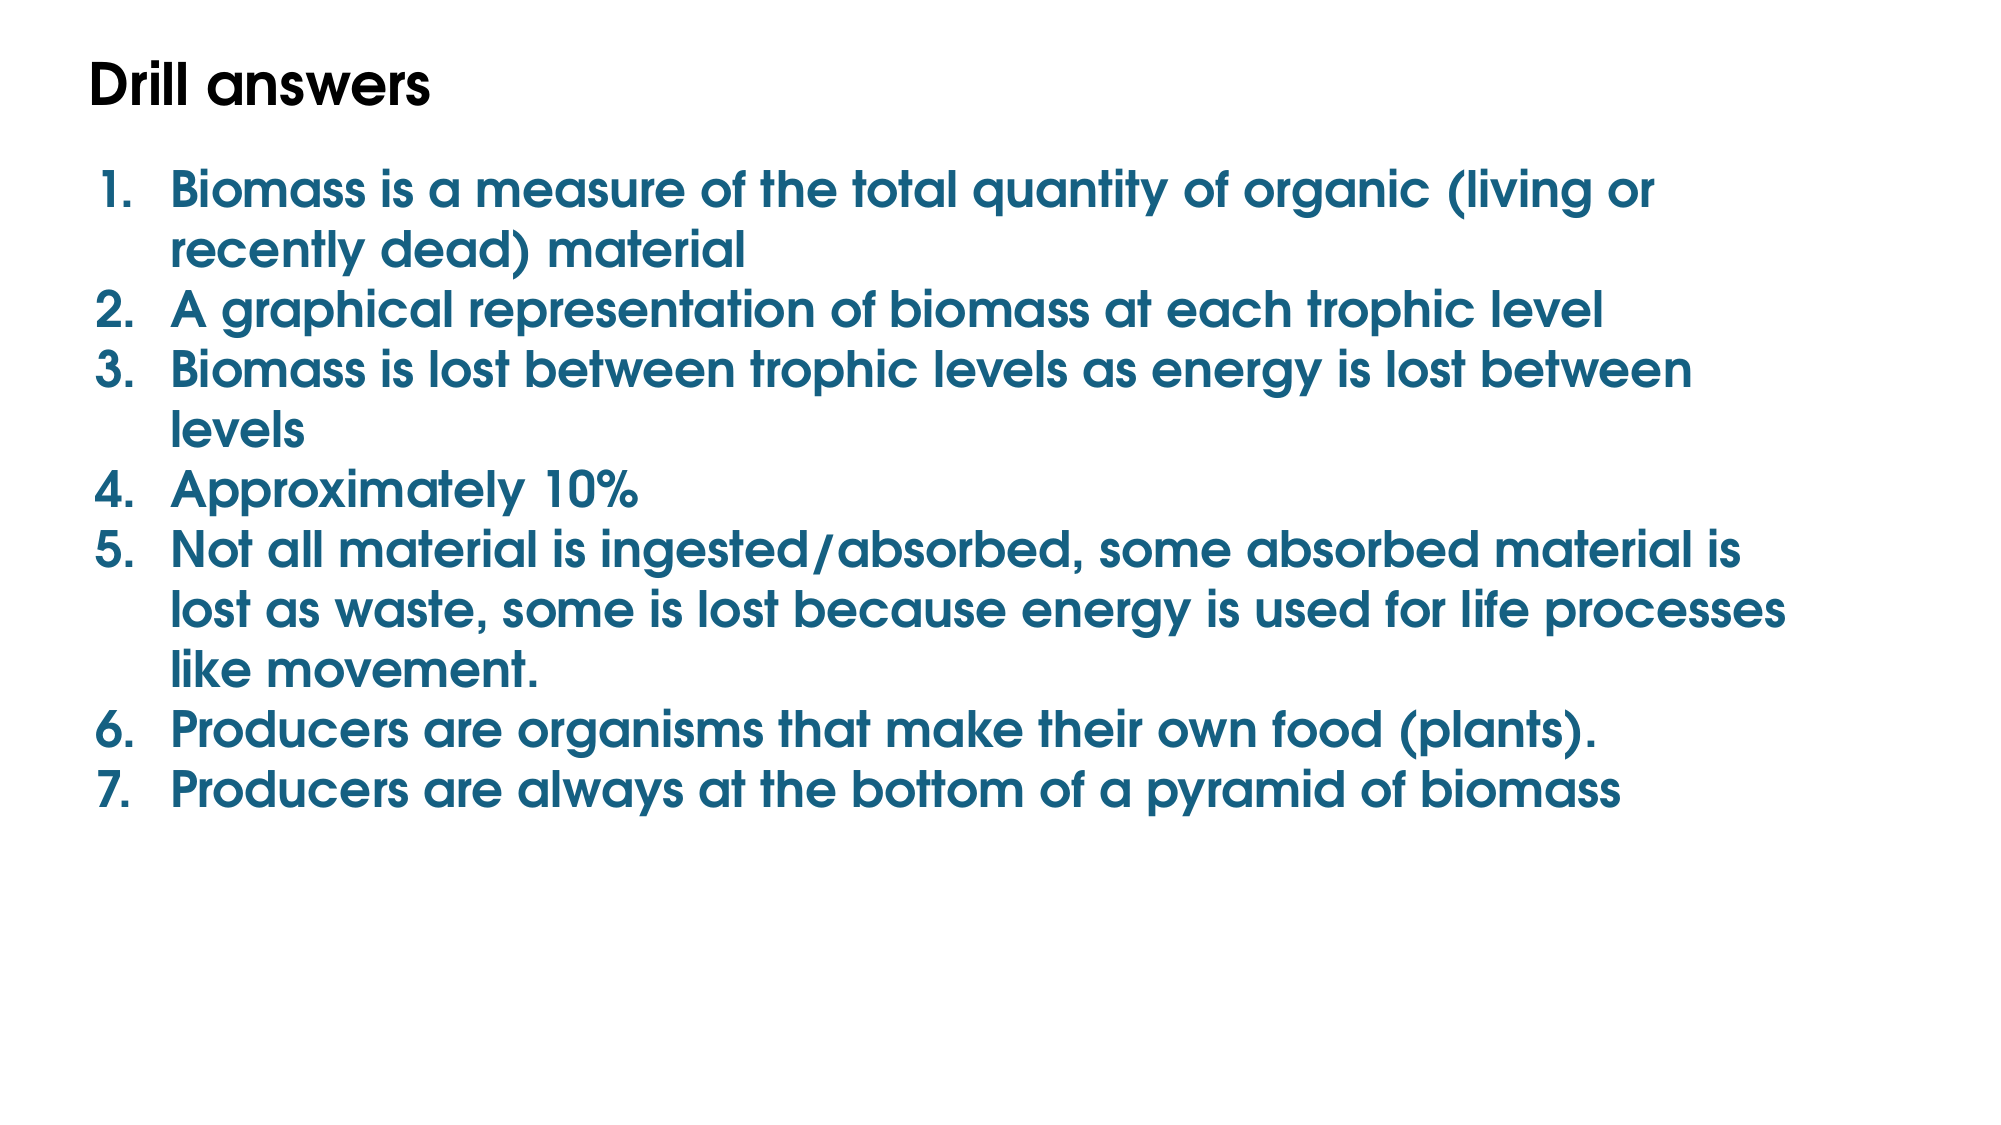

# Drill answers
Biomass is a measure of the total quantity of organic (living or recently dead) material
A graphical representation of biomass at each trophic level
Biomass is lost between trophic levels as energy is lost between levels
Approximately 10%
Not all material is ingested/absorbed, some absorbed material is lost as waste, some is lost because energy is used for life processes like movement.
Producers are organisms that make their own food (plants).
Producers are always at the bottom of a pyramid of biomass